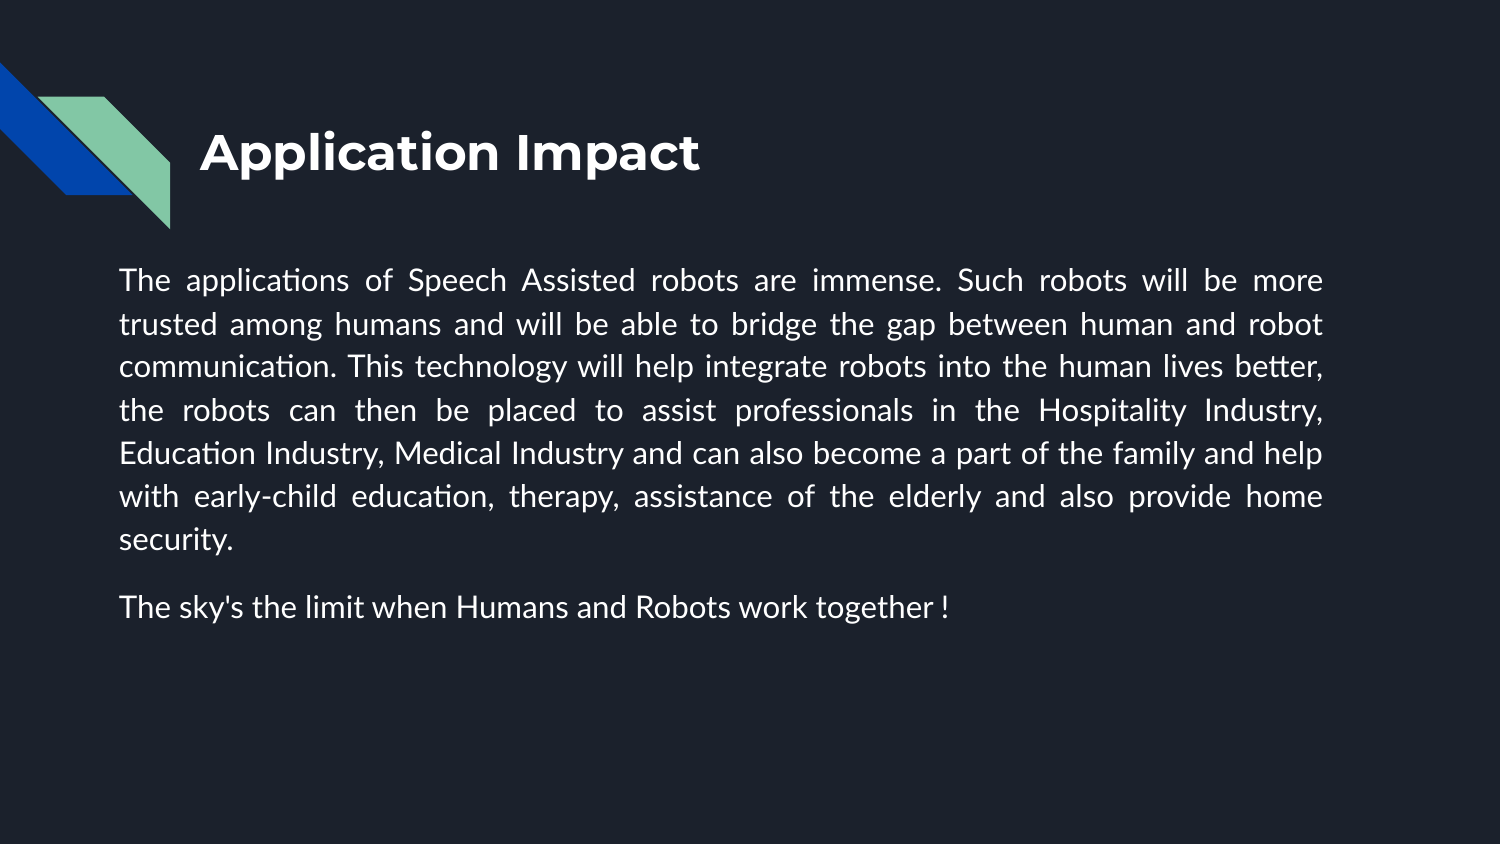

# Application Impact
The applications of Speech Assisted robots are immense. Such robots will be more trusted among humans and will be able to bridge the gap between human and robot communication. This technology will help integrate robots into the human lives better, the robots can then be placed to assist professionals in the Hospitality Industry, Education Industry, Medical Industry and can also become a part of the family and help with early-child education, therapy, assistance of the elderly and also provide home security.
The sky's the limit when Humans and Robots work together !